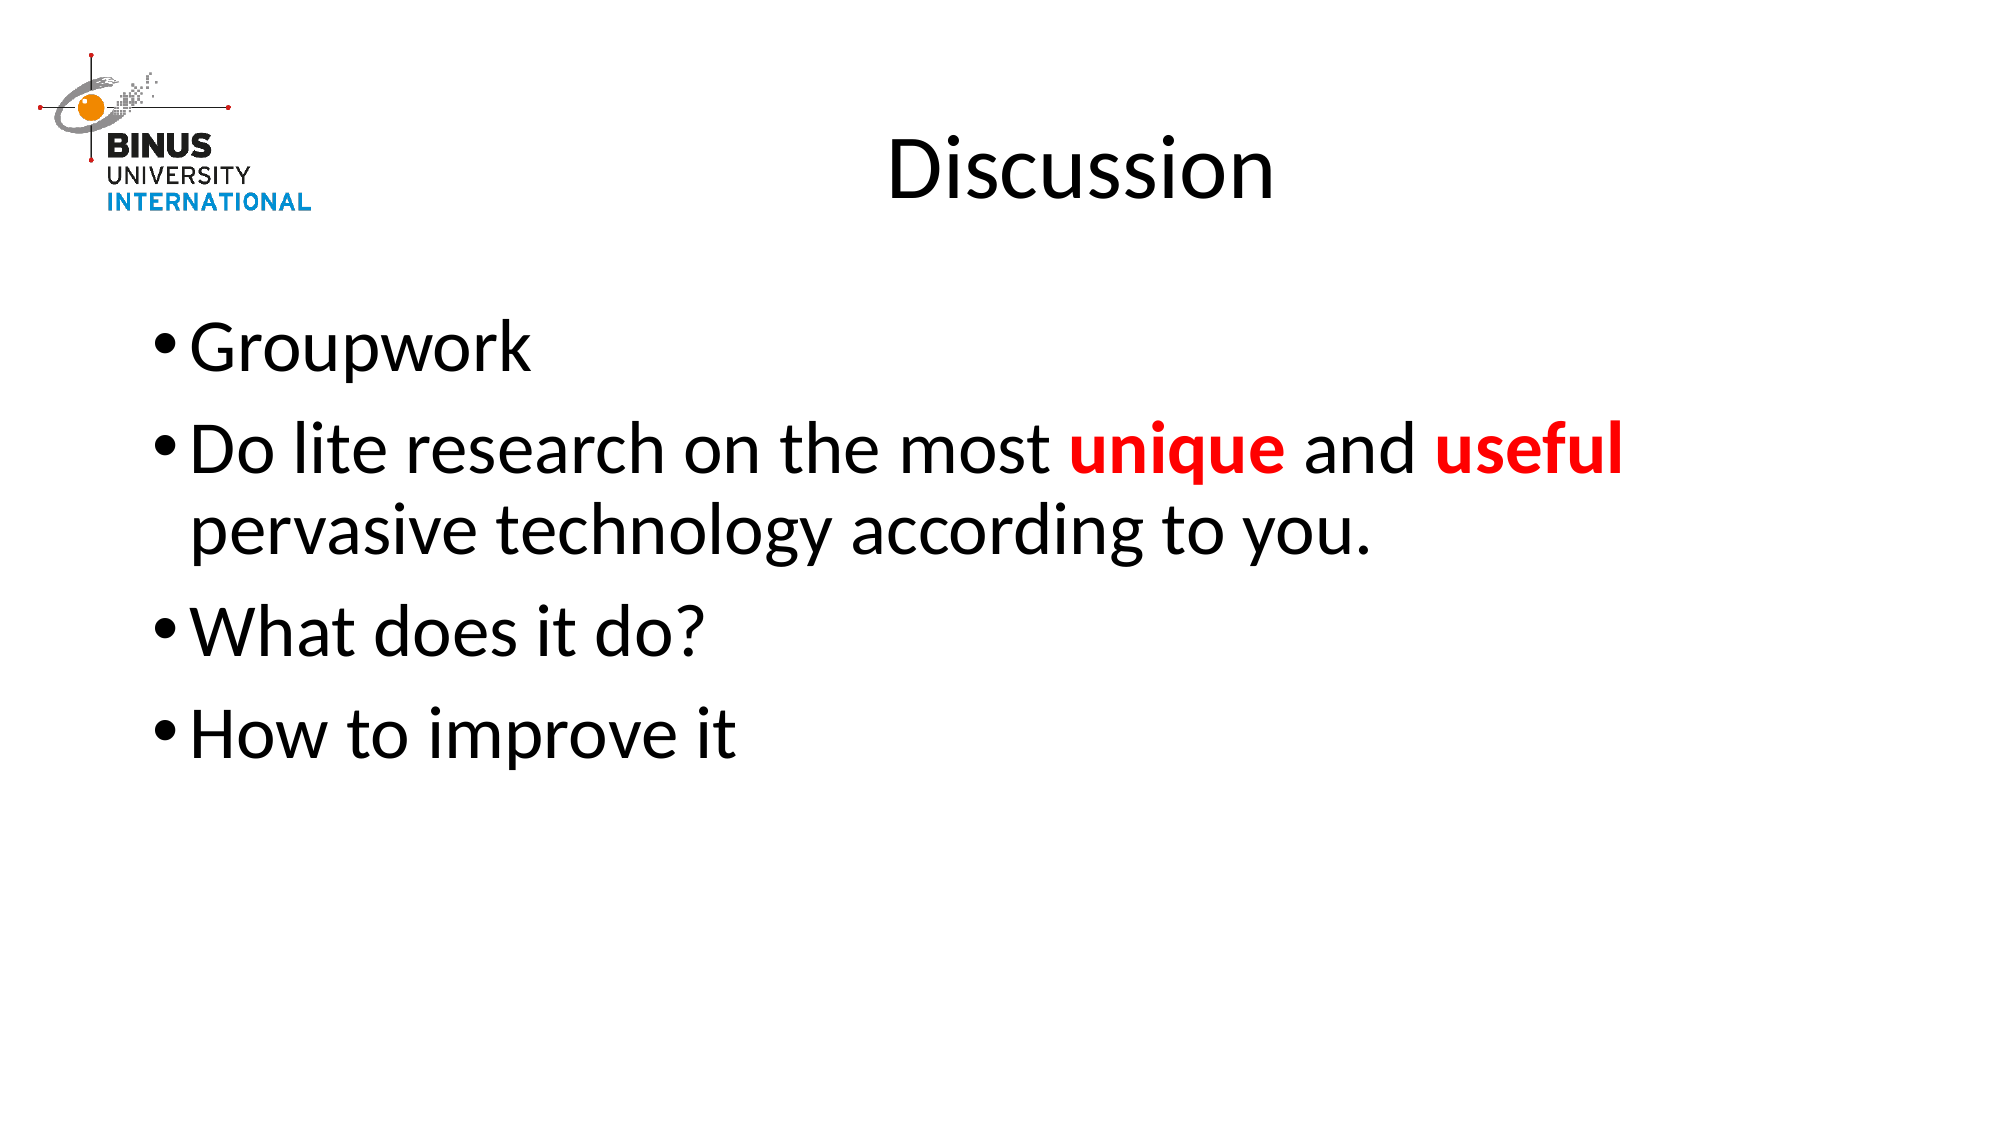

# Discussion
Groupwork
Do lite research on the most unique and useful pervasive technology according to you.
What does it do?
How to improve it